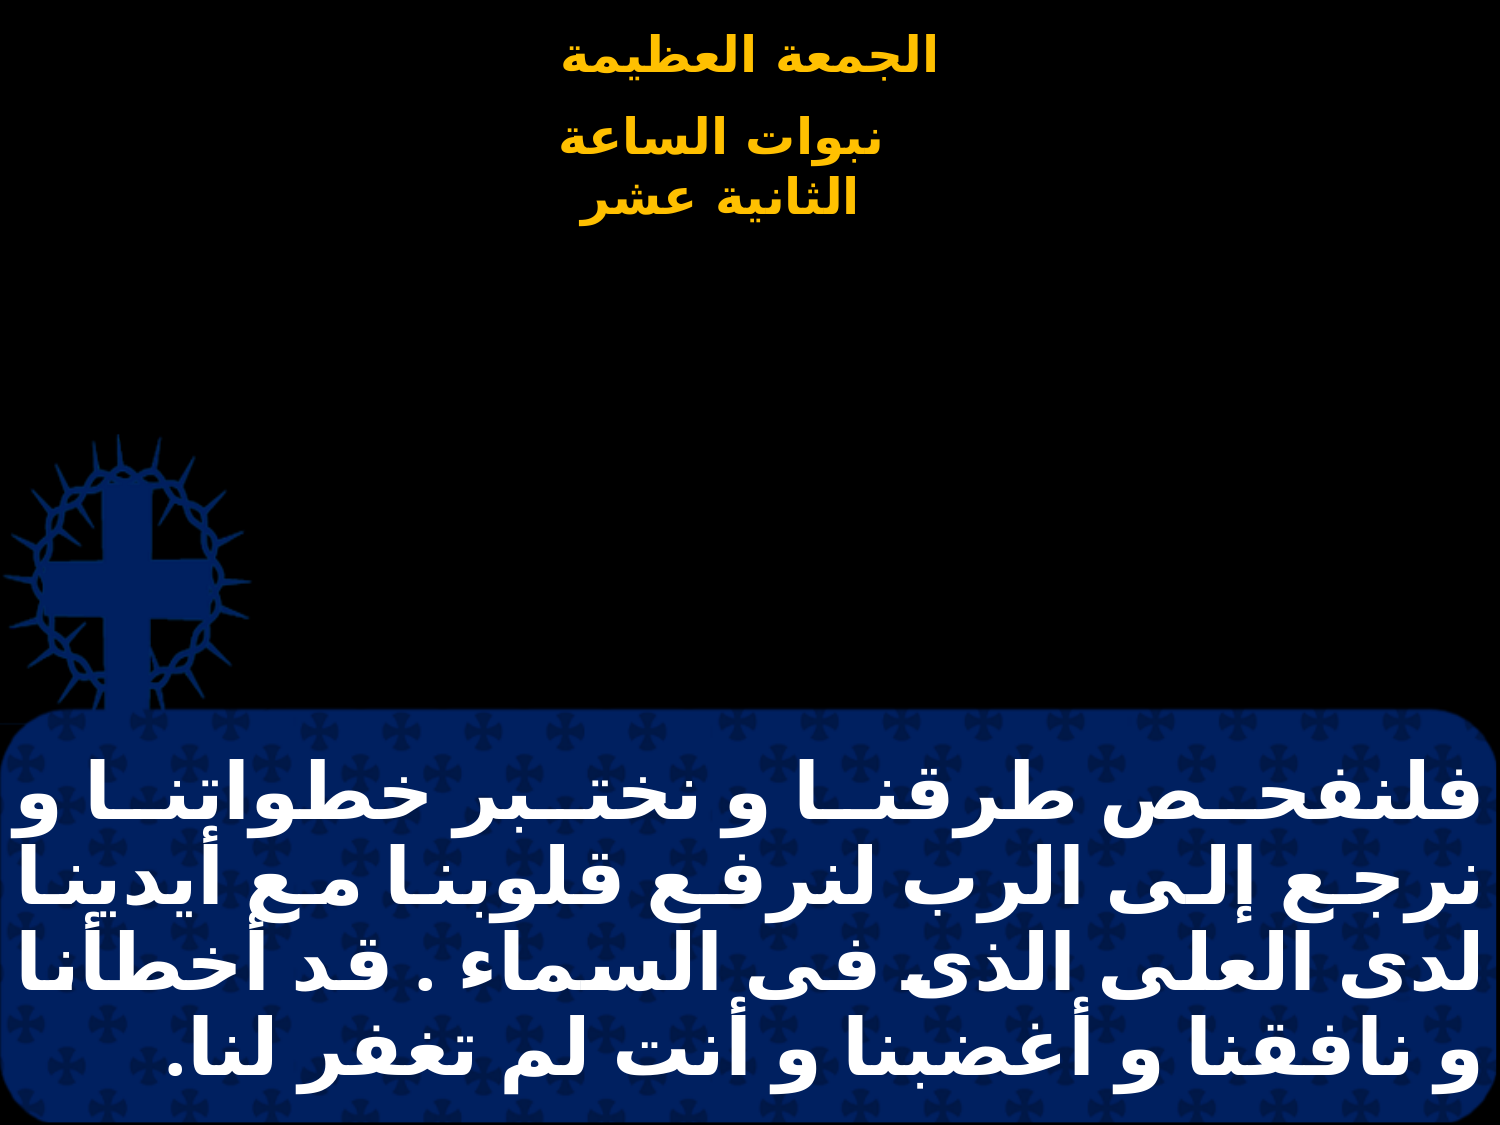

# فلنفحص طرقنا و نختبر خطواتنا و نرجع إلى الرب لنرفع قلوبنا مع أيدينا لدى العلى الذى فى السماء . قد أخطأنا و نافقنا و أغضبنا و أنت لم تغفر لنا.